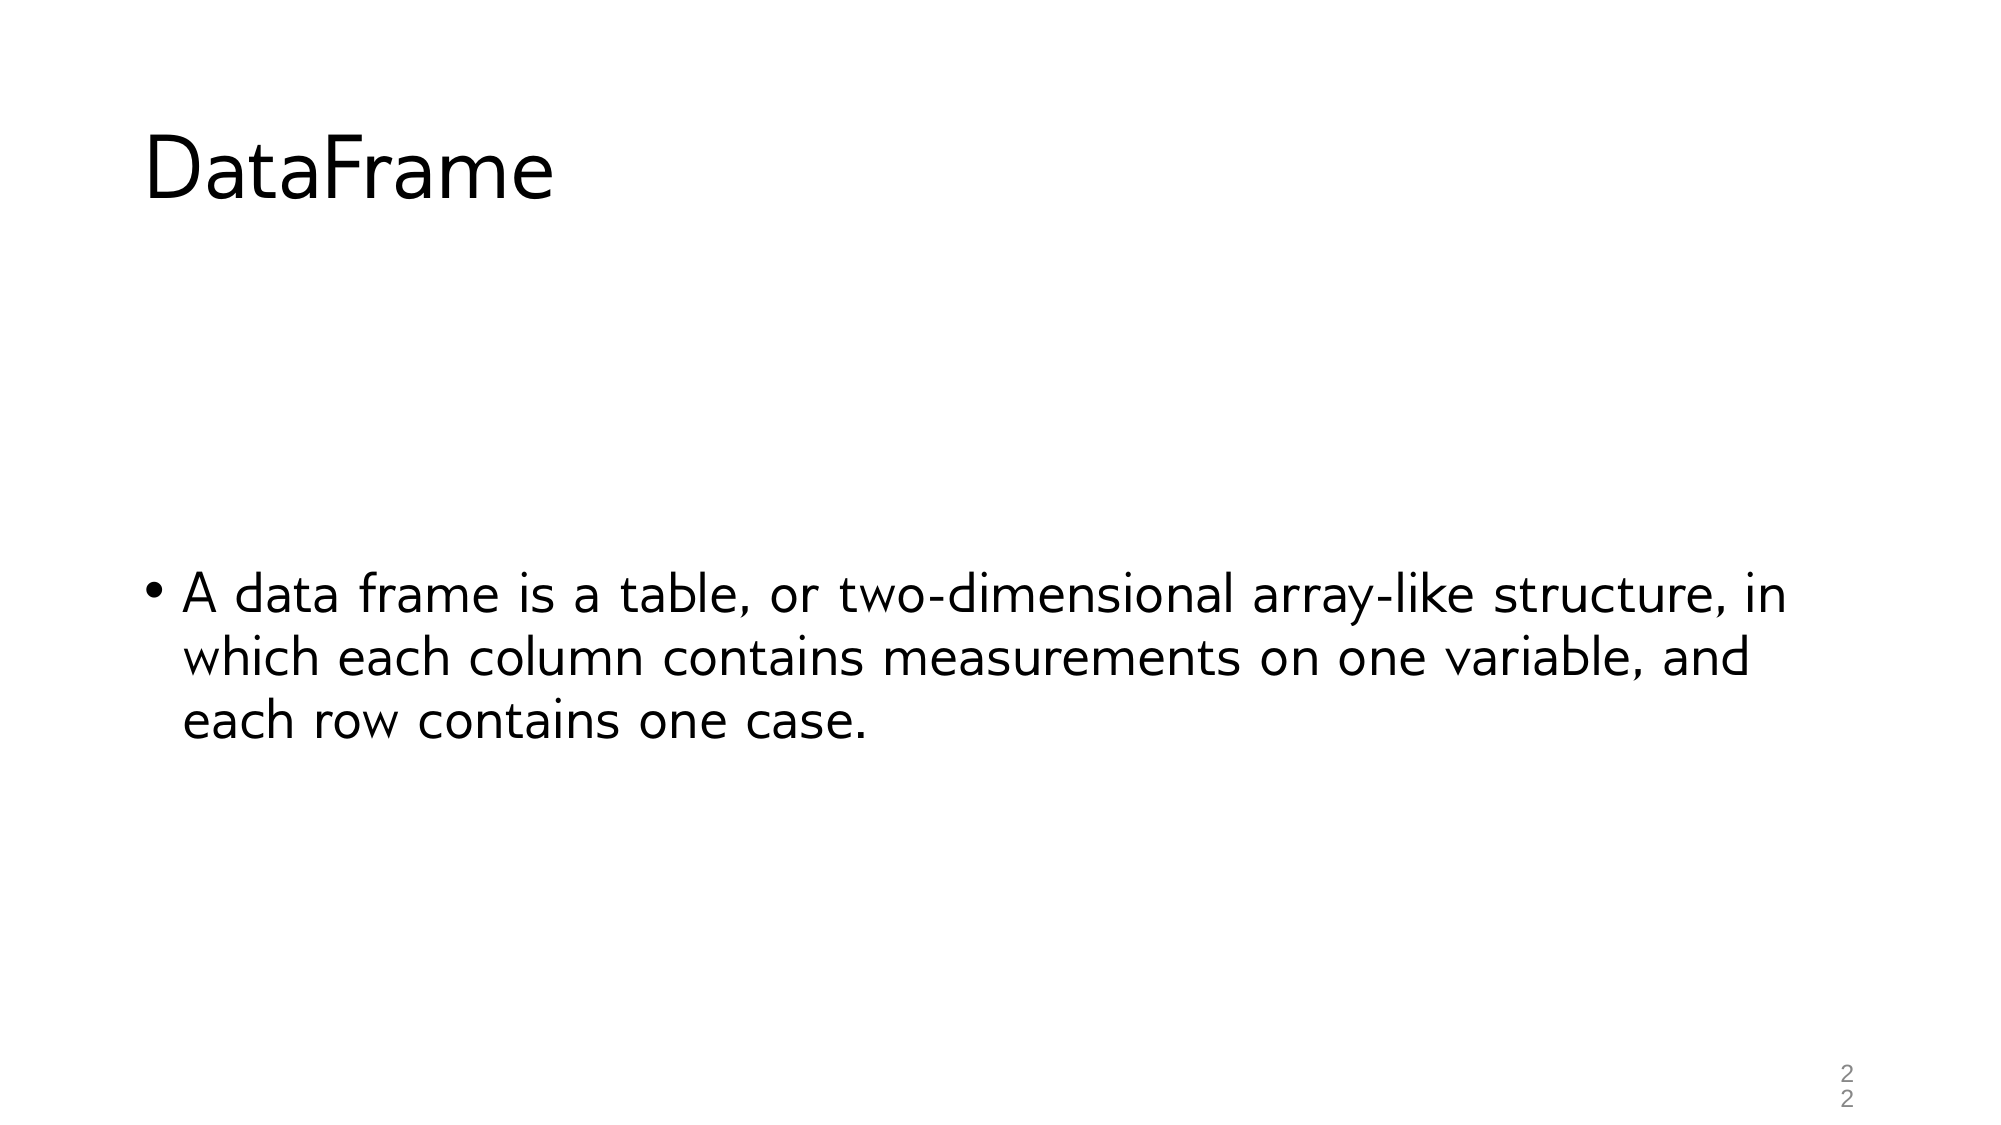

# DataFrame
A data frame is a table, or two-dimensional array-like structure, in which each column contains measurements on one variable, and each row contains one case.
22